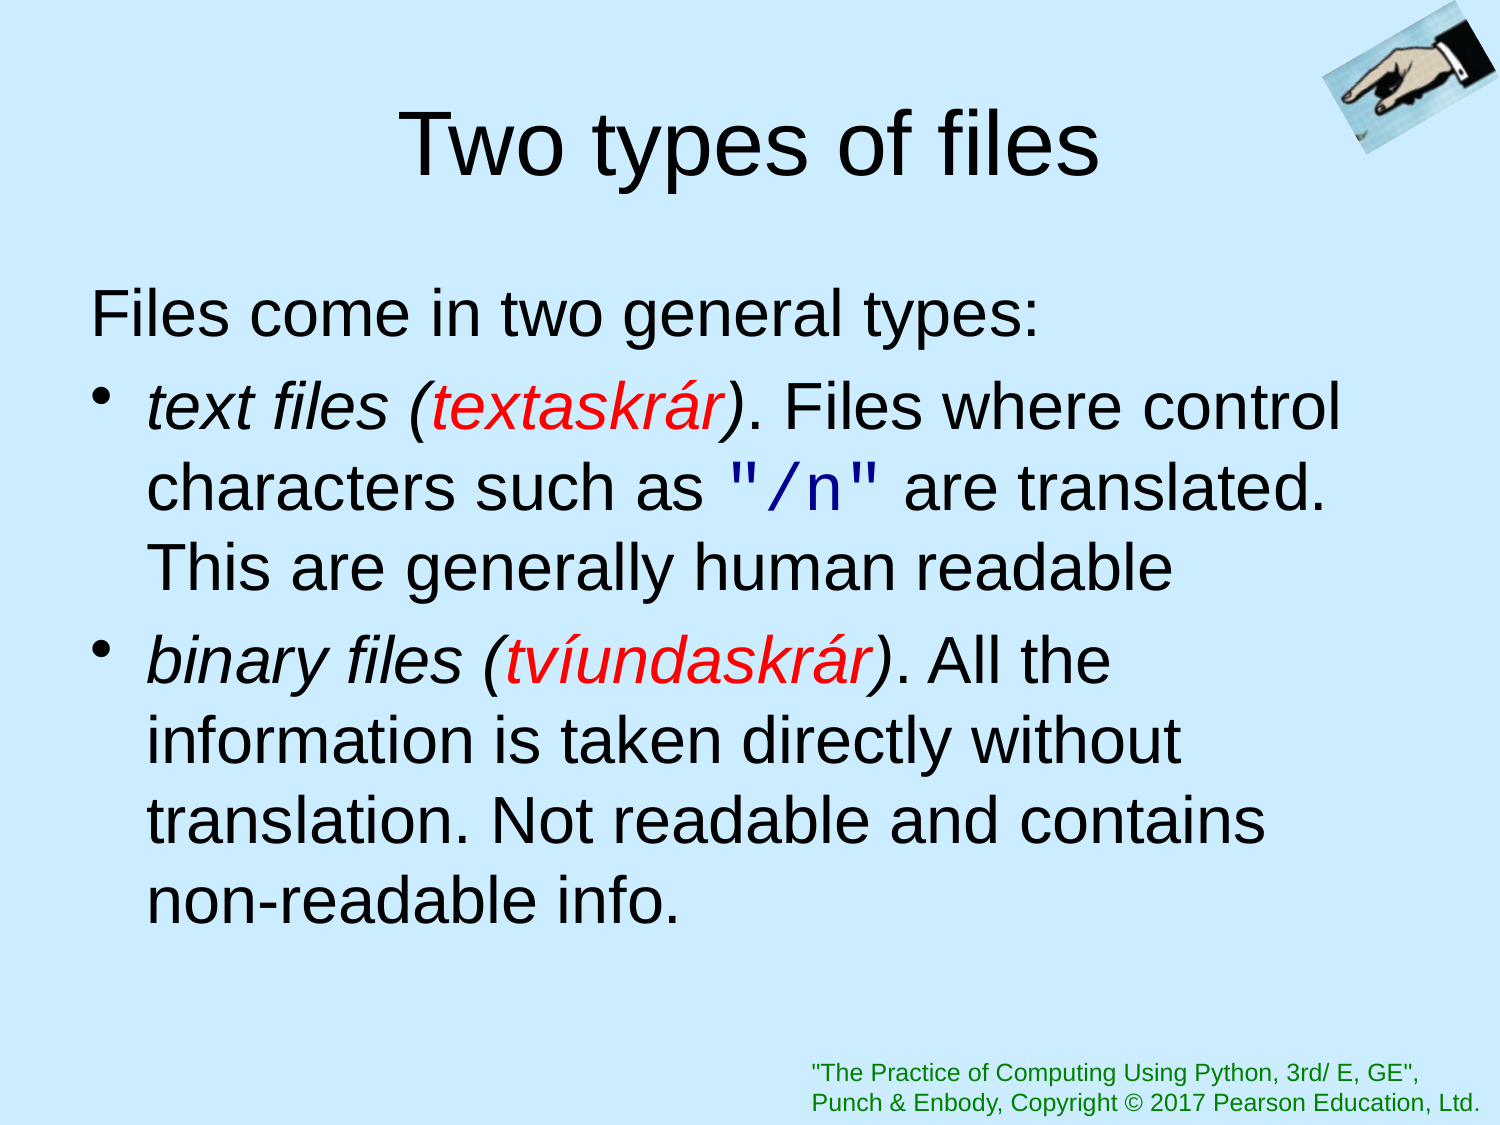

# Two types of files
Files come in two general types:
text files (textaskrár). Files where control characters such as "/n" are translated. This are generally human readable
binary files (tvíundaskrár). All the information is taken directly without translation. Not readable and contains non-readable info.